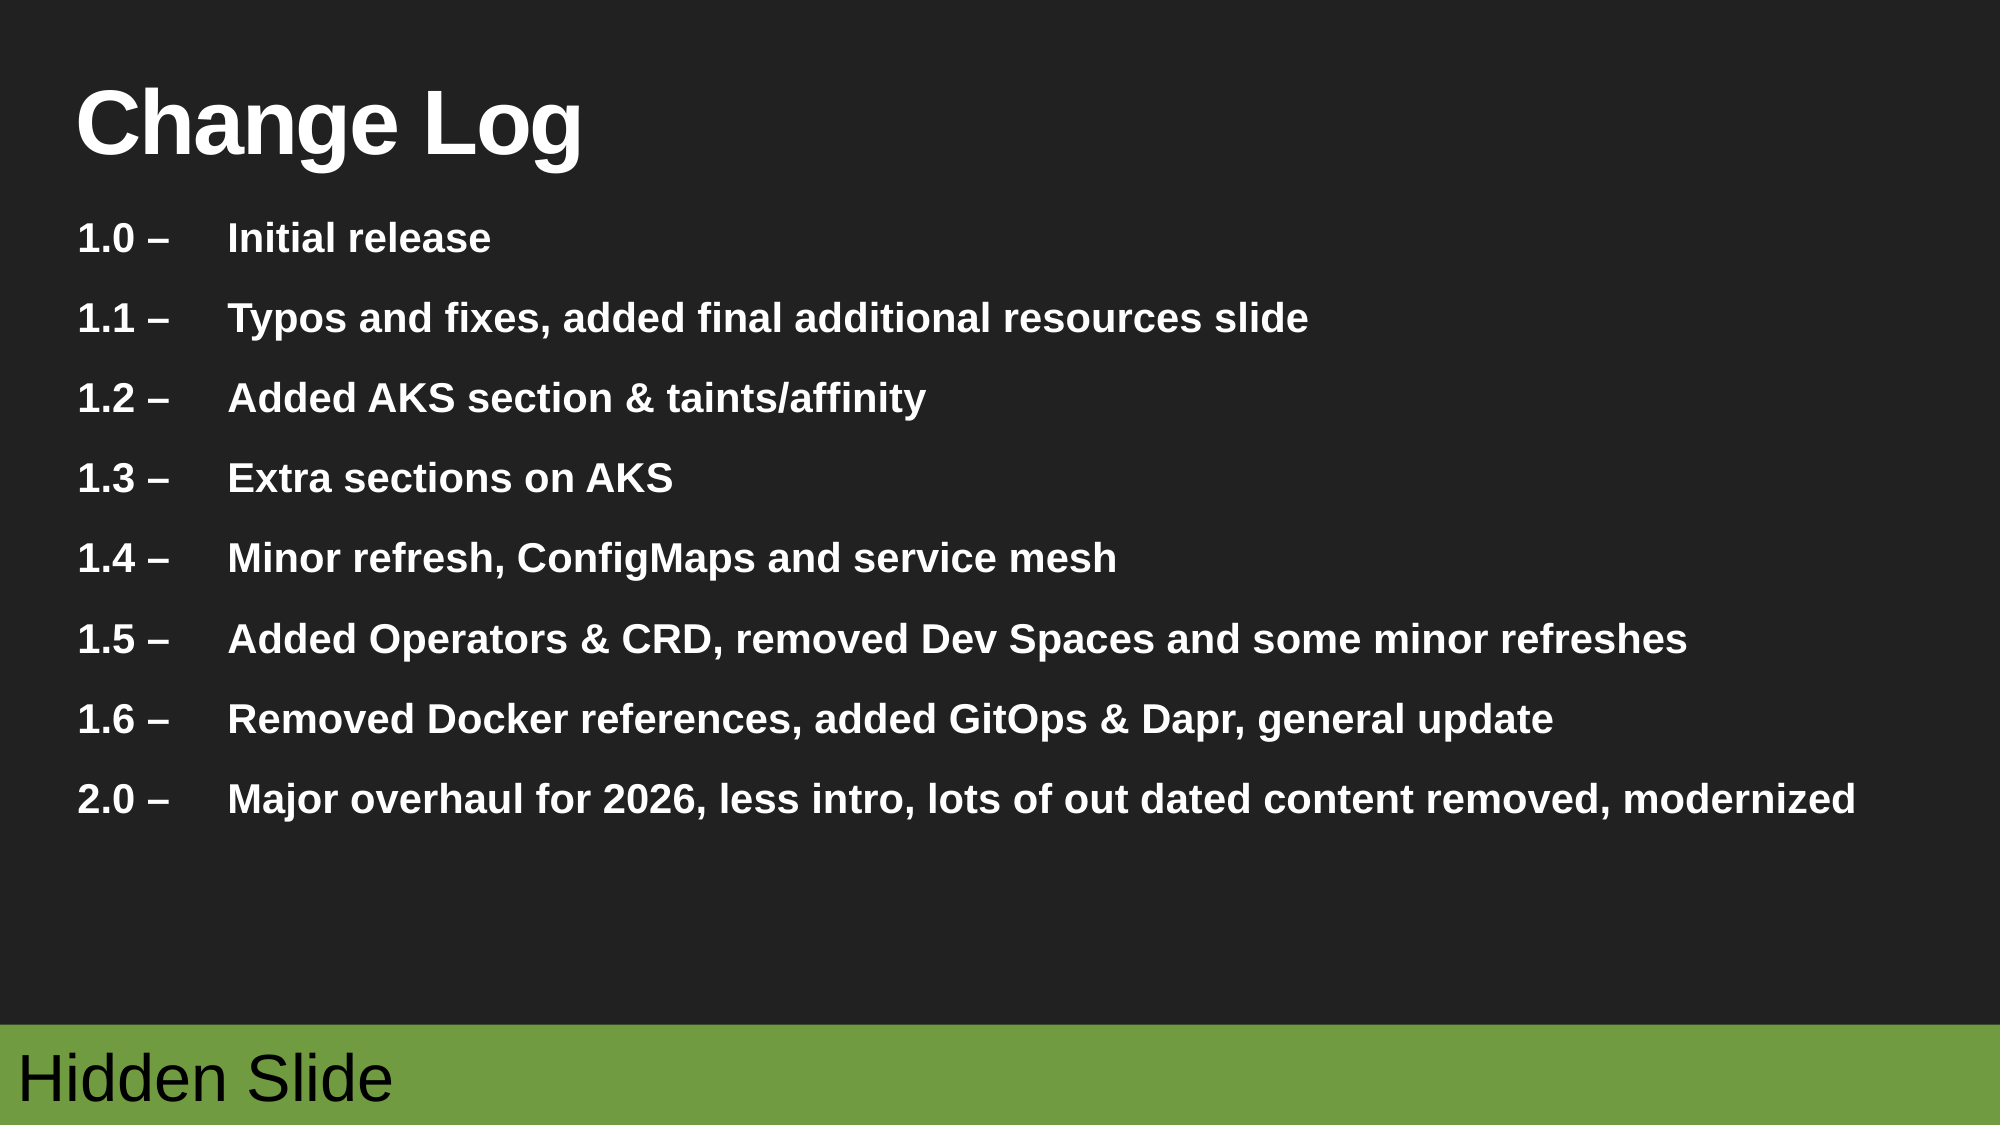

# Change Log
1.0 – 	Initial release
1.1 – 	Typos and fixes, added final additional resources slide
1.2 – 	Added AKS section & taints/affinity
1.3 – 	Extra sections on AKS
1.4 – 	Minor refresh, ConfigMaps and service mesh
1.5 – 	Added Operators & CRD, removed Dev Spaces and some minor refreshes
1.6 –  	Removed Docker references, added GitOps & Dapr, general update
2.0 – 	Major overhaul for 2026, less intro, lots of out dated content removed, modernized